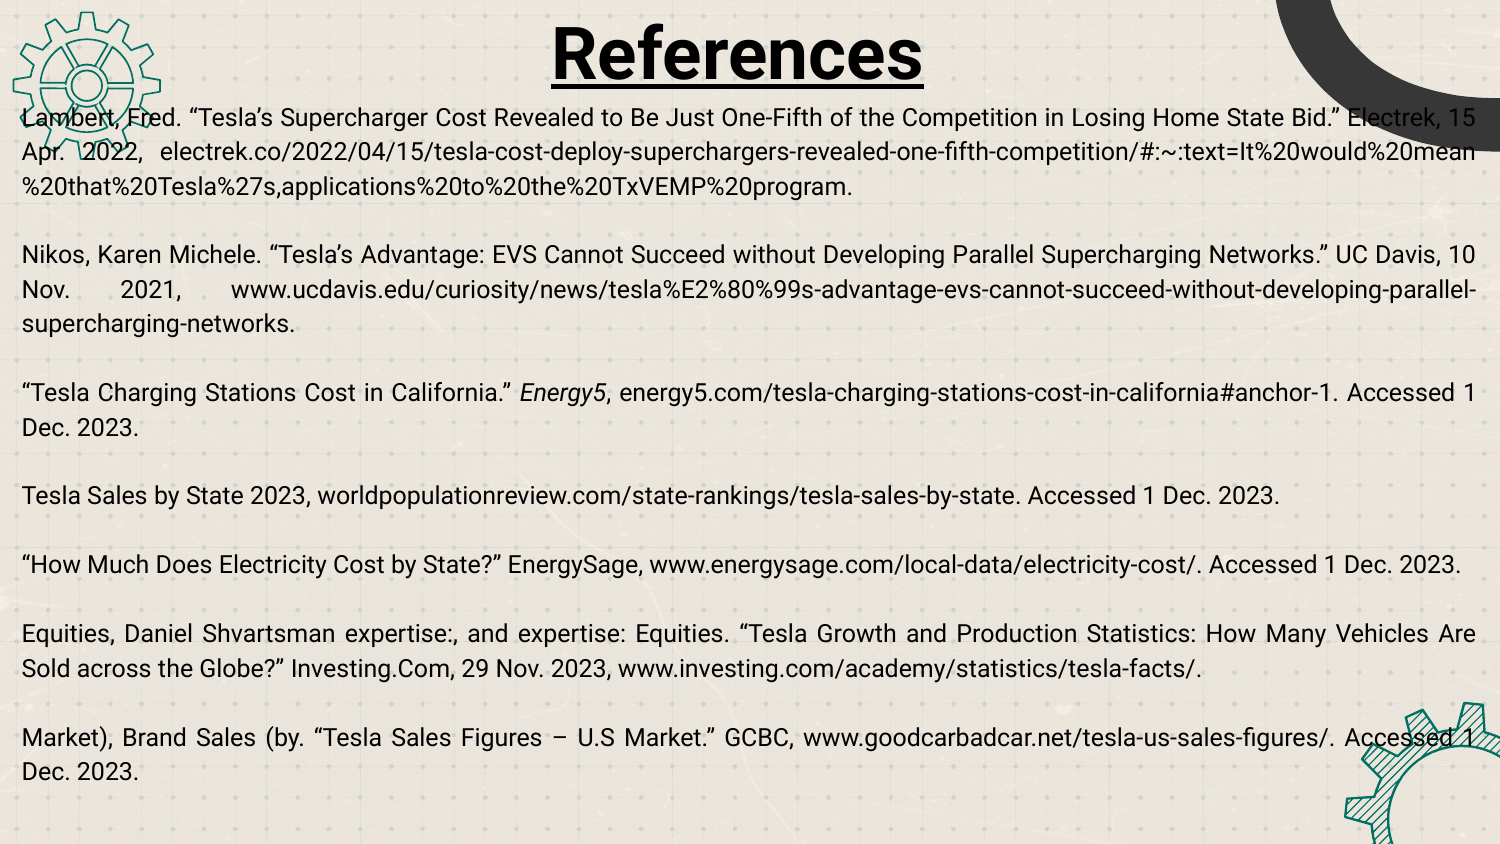

# References
Lambert, Fred. “Tesla’s Supercharger Cost Revealed to Be Just One-Fifth of the Competition in Losing Home State Bid.” Electrek, 15 Apr. 2022, electrek.co/2022/04/15/tesla-cost-deploy-superchargers-revealed-one-fifth-competition/#:~:text=It%20would%20mean%20that%20Tesla%27s,applications%20to%20the%20TxVEMP%20program.

Nikos, Karen Michele. “Tesla’s Advantage: EVS Cannot Succeed without Developing Parallel Supercharging Networks.” UC Davis, 10 Nov. 2021, www.ucdavis.edu/curiosity/news/tesla%E2%80%99s-advantage-evs-cannot-succeed-without-developing-parallel-supercharging-networks.

“Tesla Charging Stations Cost in California.” Energy5, energy5.com/tesla-charging-stations-cost-in-california#anchor-1. Accessed 1 Dec. 2023.

Tesla Sales by State 2023, worldpopulationreview.com/state-rankings/tesla-sales-by-state. Accessed 1 Dec. 2023.

“How Much Does Electricity Cost by State?” EnergySage, www.energysage.com/local-data/electricity-cost/. Accessed 1 Dec. 2023.

Equities, Daniel Shvartsman expertise:, and expertise: Equities. “Tesla Growth and Production Statistics: How Many Vehicles Are Sold across the Globe?” Investing.Com, 29 Nov. 2023, www.investing.com/academy/statistics/tesla-facts/.

Market), Brand Sales (by. “Tesla Sales Figures – U.S Market.” GCBC, www.goodcarbadcar.net/tesla-us-sales-figures/. Accessed 1 Dec. 2023.